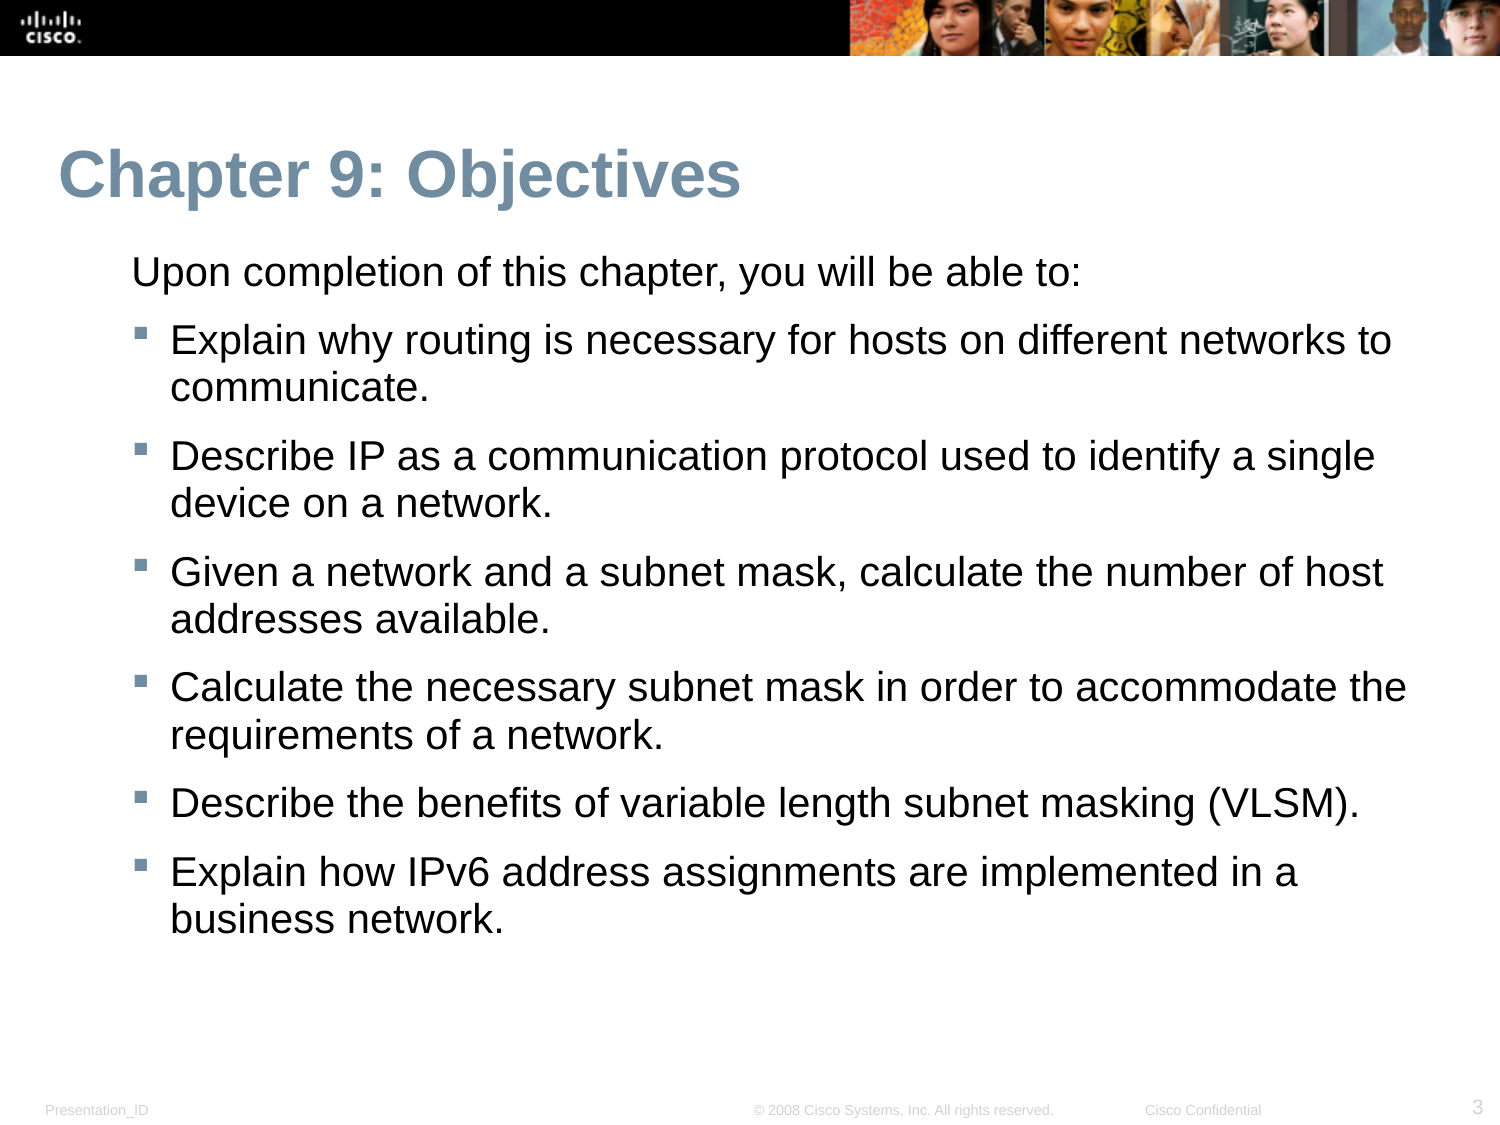

# Chapter 9: Objectives
Upon completion of this chapter, you will be able to:
Explain why routing is necessary for hosts on different networks to communicate.
Describe IP as a communication protocol used to identify a single device on a network.
Given a network and a subnet mask, calculate the number of host addresses available.
Calculate the necessary subnet mask in order to accommodate the requirements of a network.
Describe the benefits of variable length subnet masking (VLSM).
Explain how IPv6 address assignments are implemented in a business network.